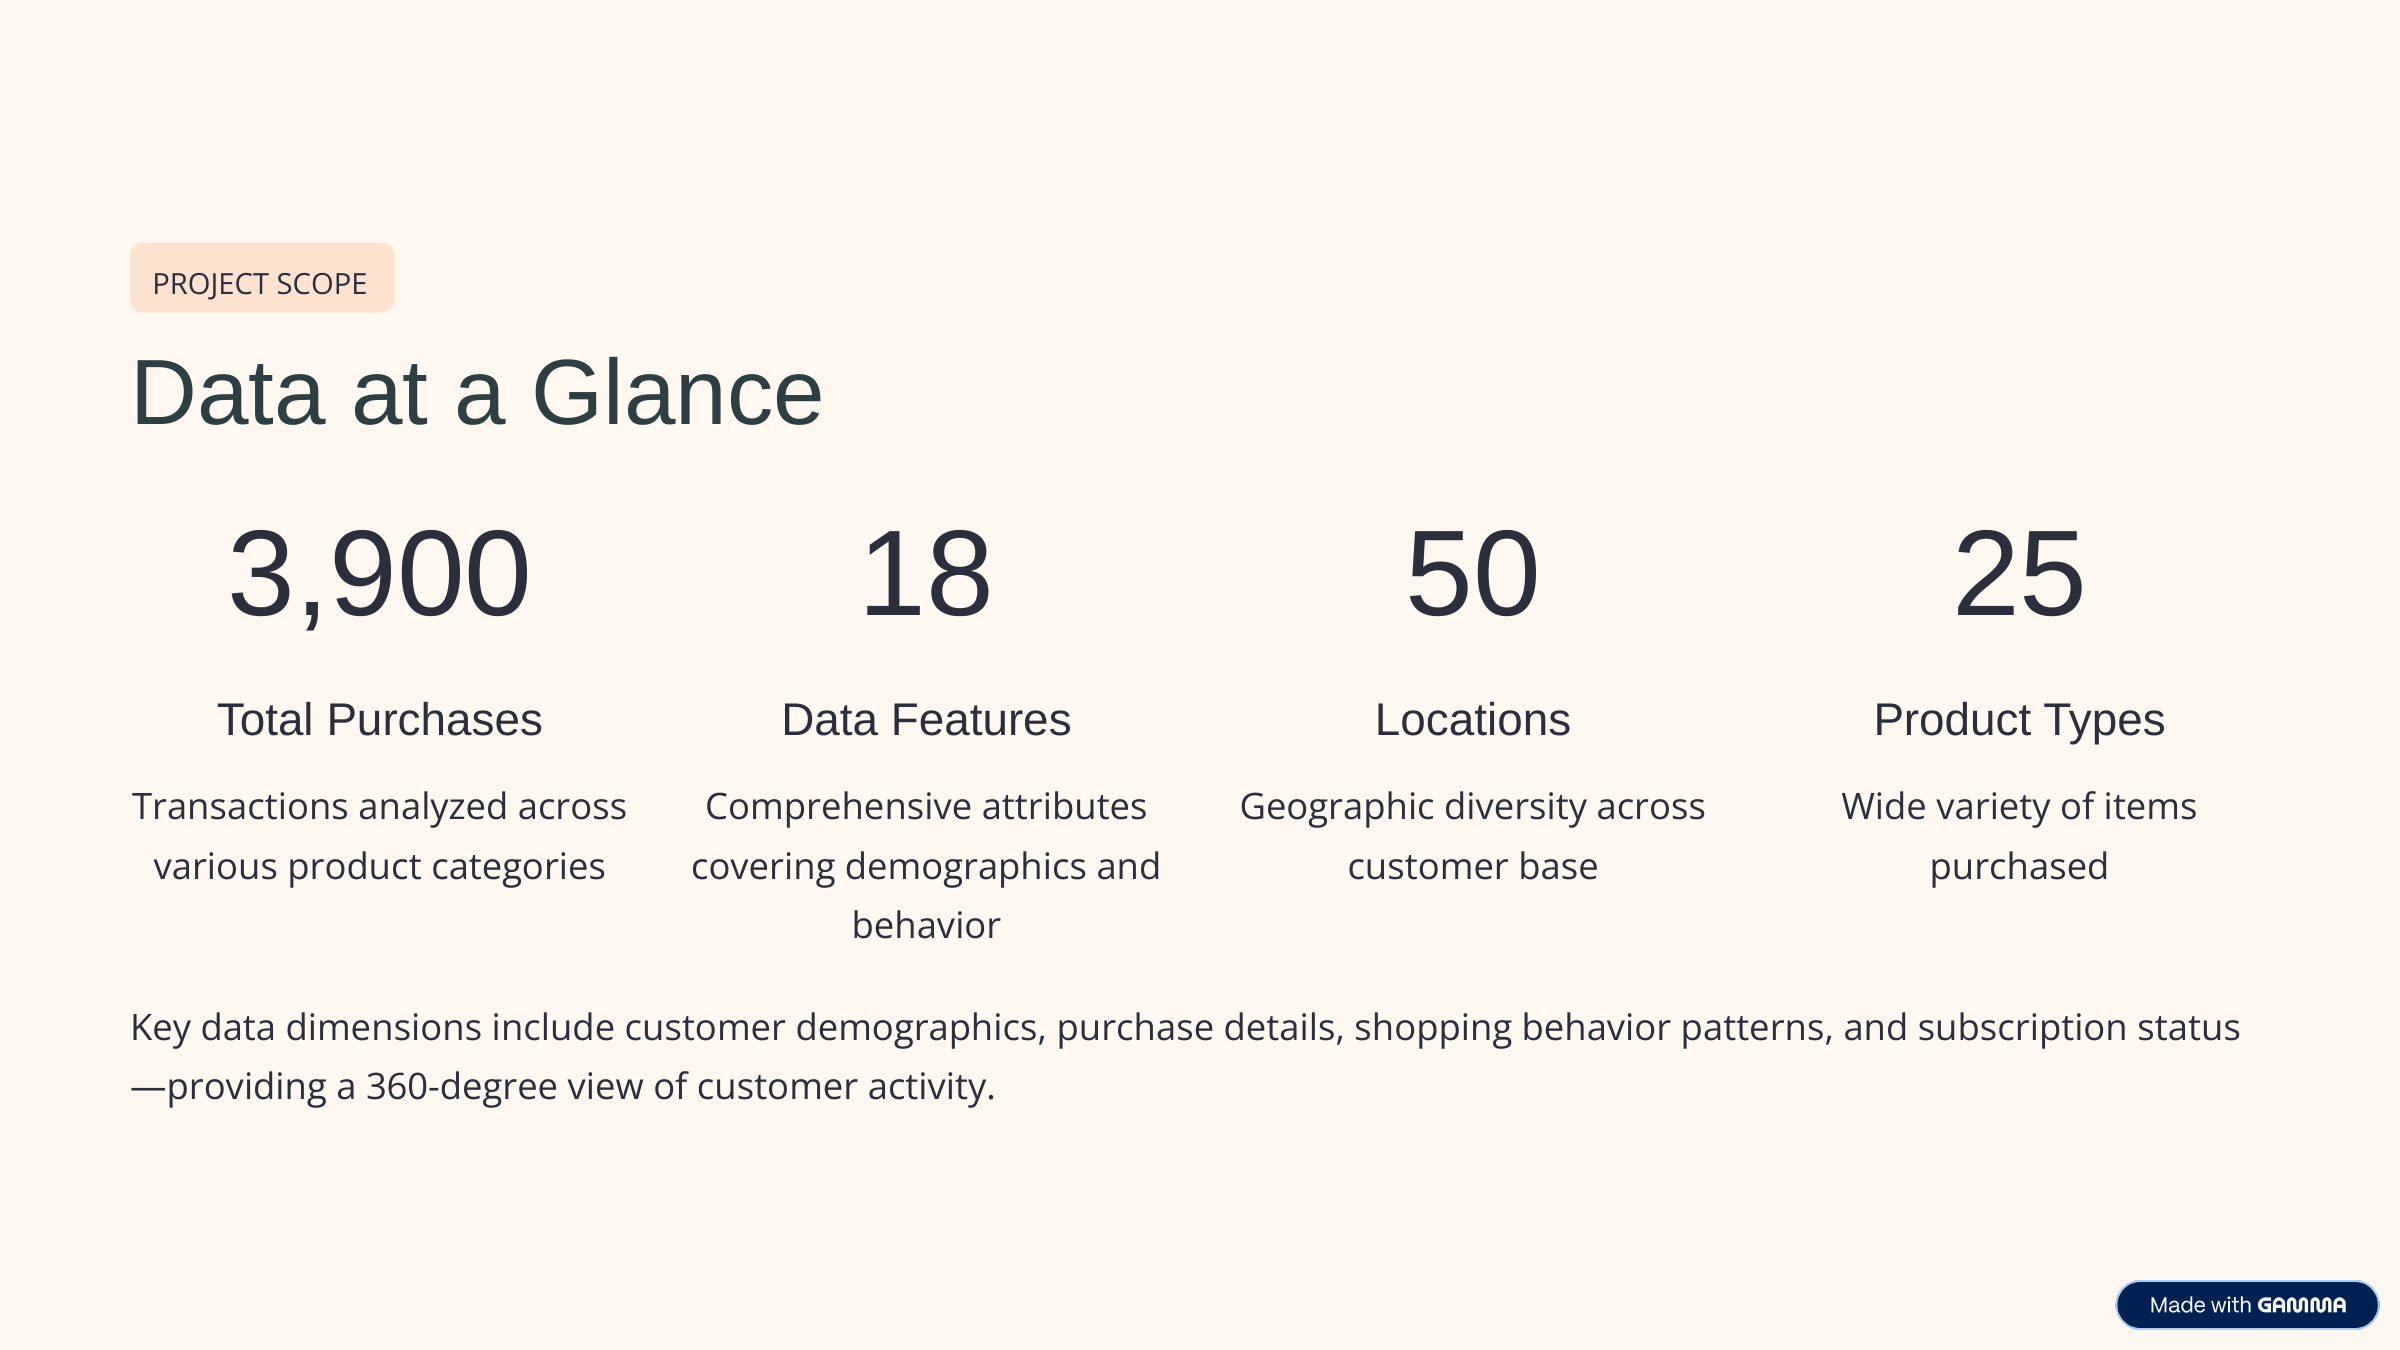

PROJECT SCOPE
Data at a Glance
3,900
18
50
25
Total Purchases
Data Features
Locations
Product Types
Transactions analyzed across various product categories
Comprehensive attributes covering demographics and behavior
Geographic diversity across customer base
Wide variety of items purchased
Key data dimensions include customer demographics, purchase details, shopping behavior patterns, and subscription status—providing a 360-degree view of customer activity.